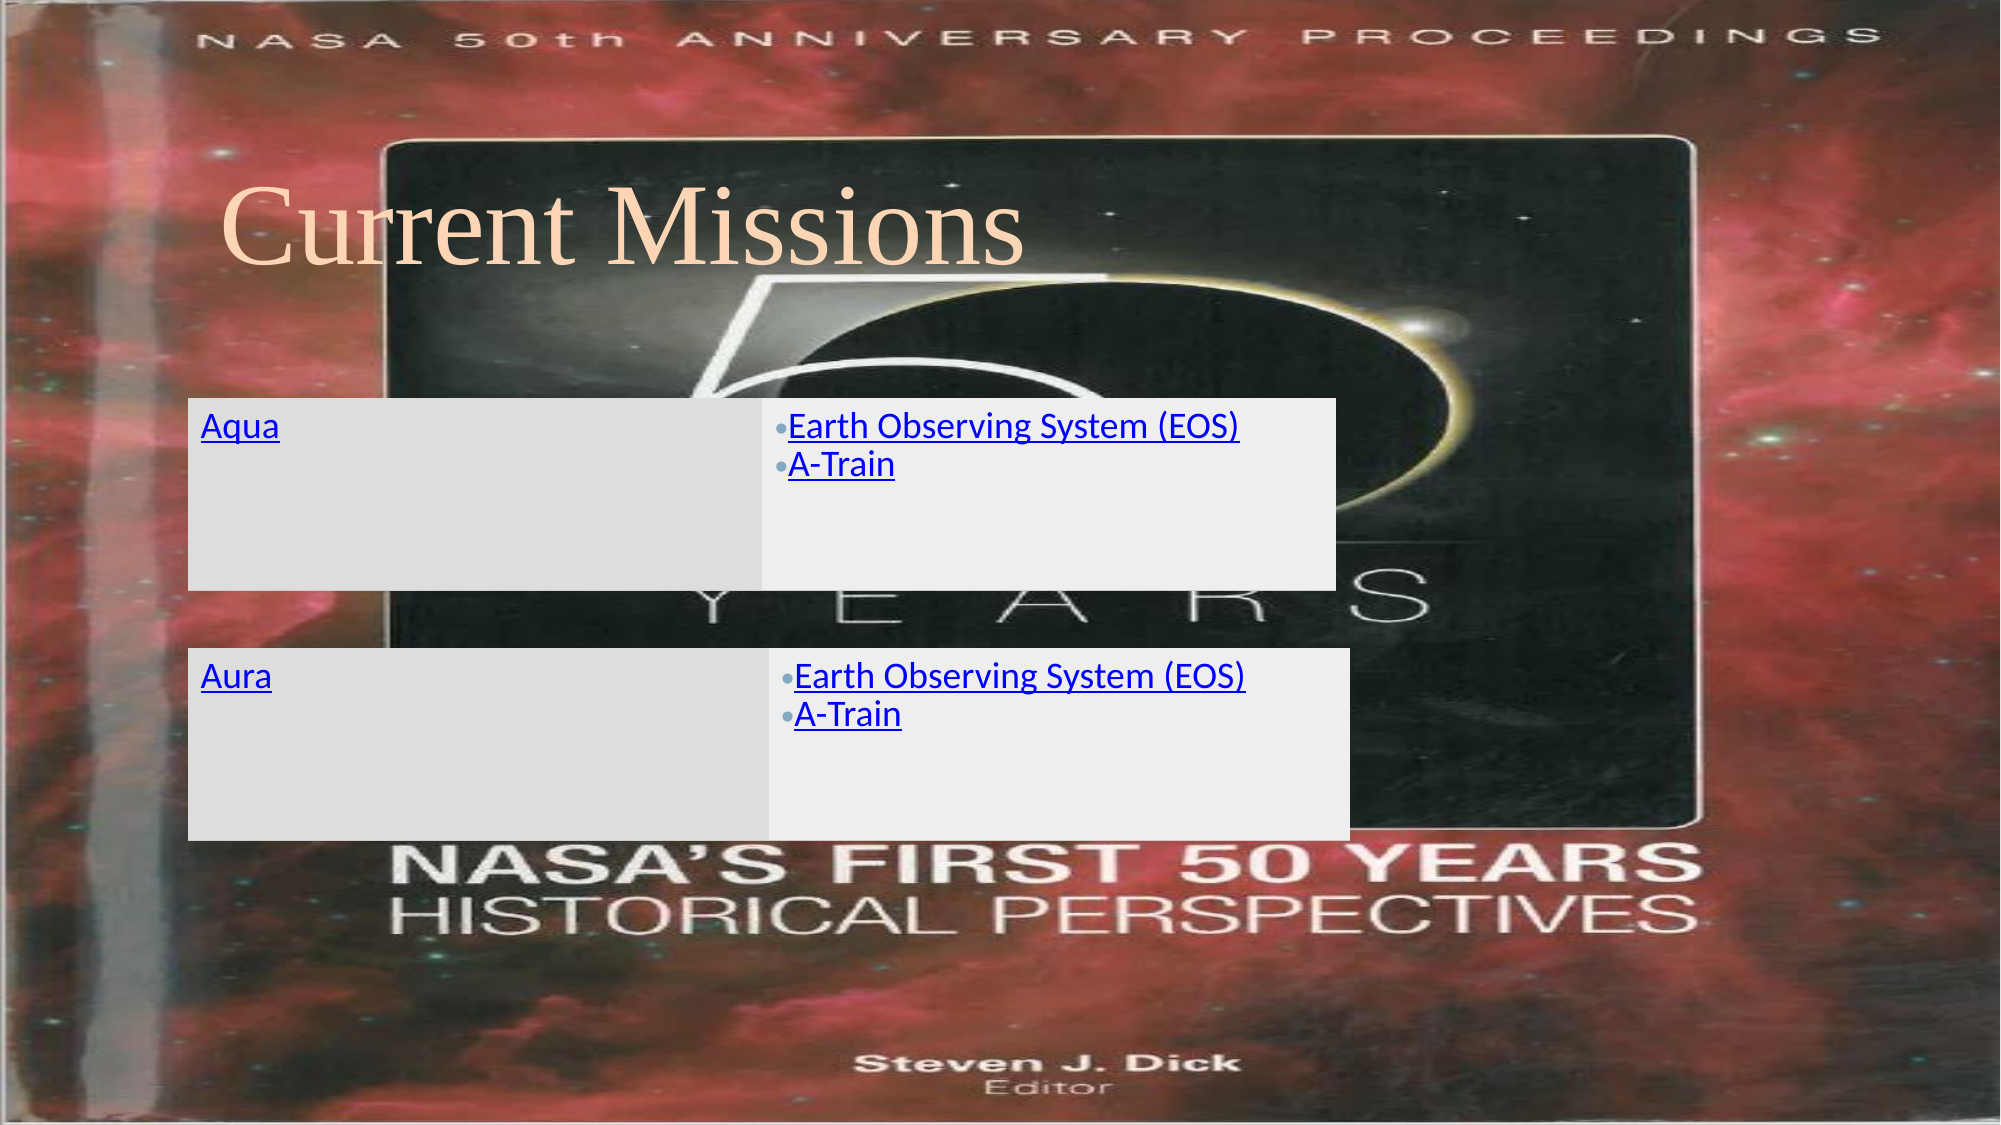

Current Missions
| Aqua | Earth Observing System (EOS) A-Train |
| --- | --- |
| Aura | Earth Observing System (EOS) A-Train |
| --- | --- |